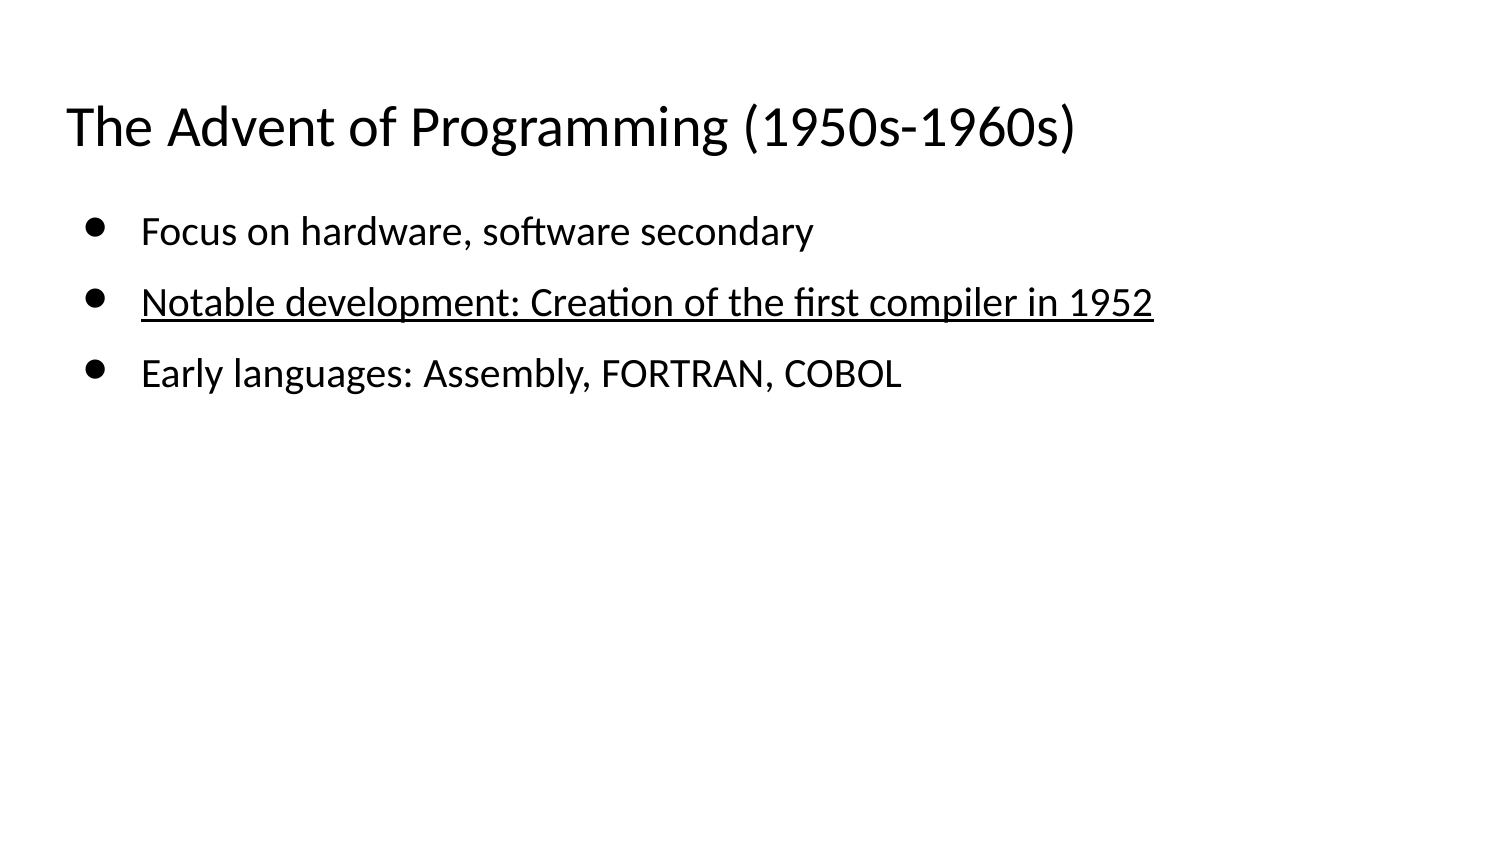

# The Advent of Programming (1950s-1960s)
Focus on hardware, software secondary
Notable development: Creation of the first compiler in 1952
Early languages: Assembly, FORTRAN, COBOL